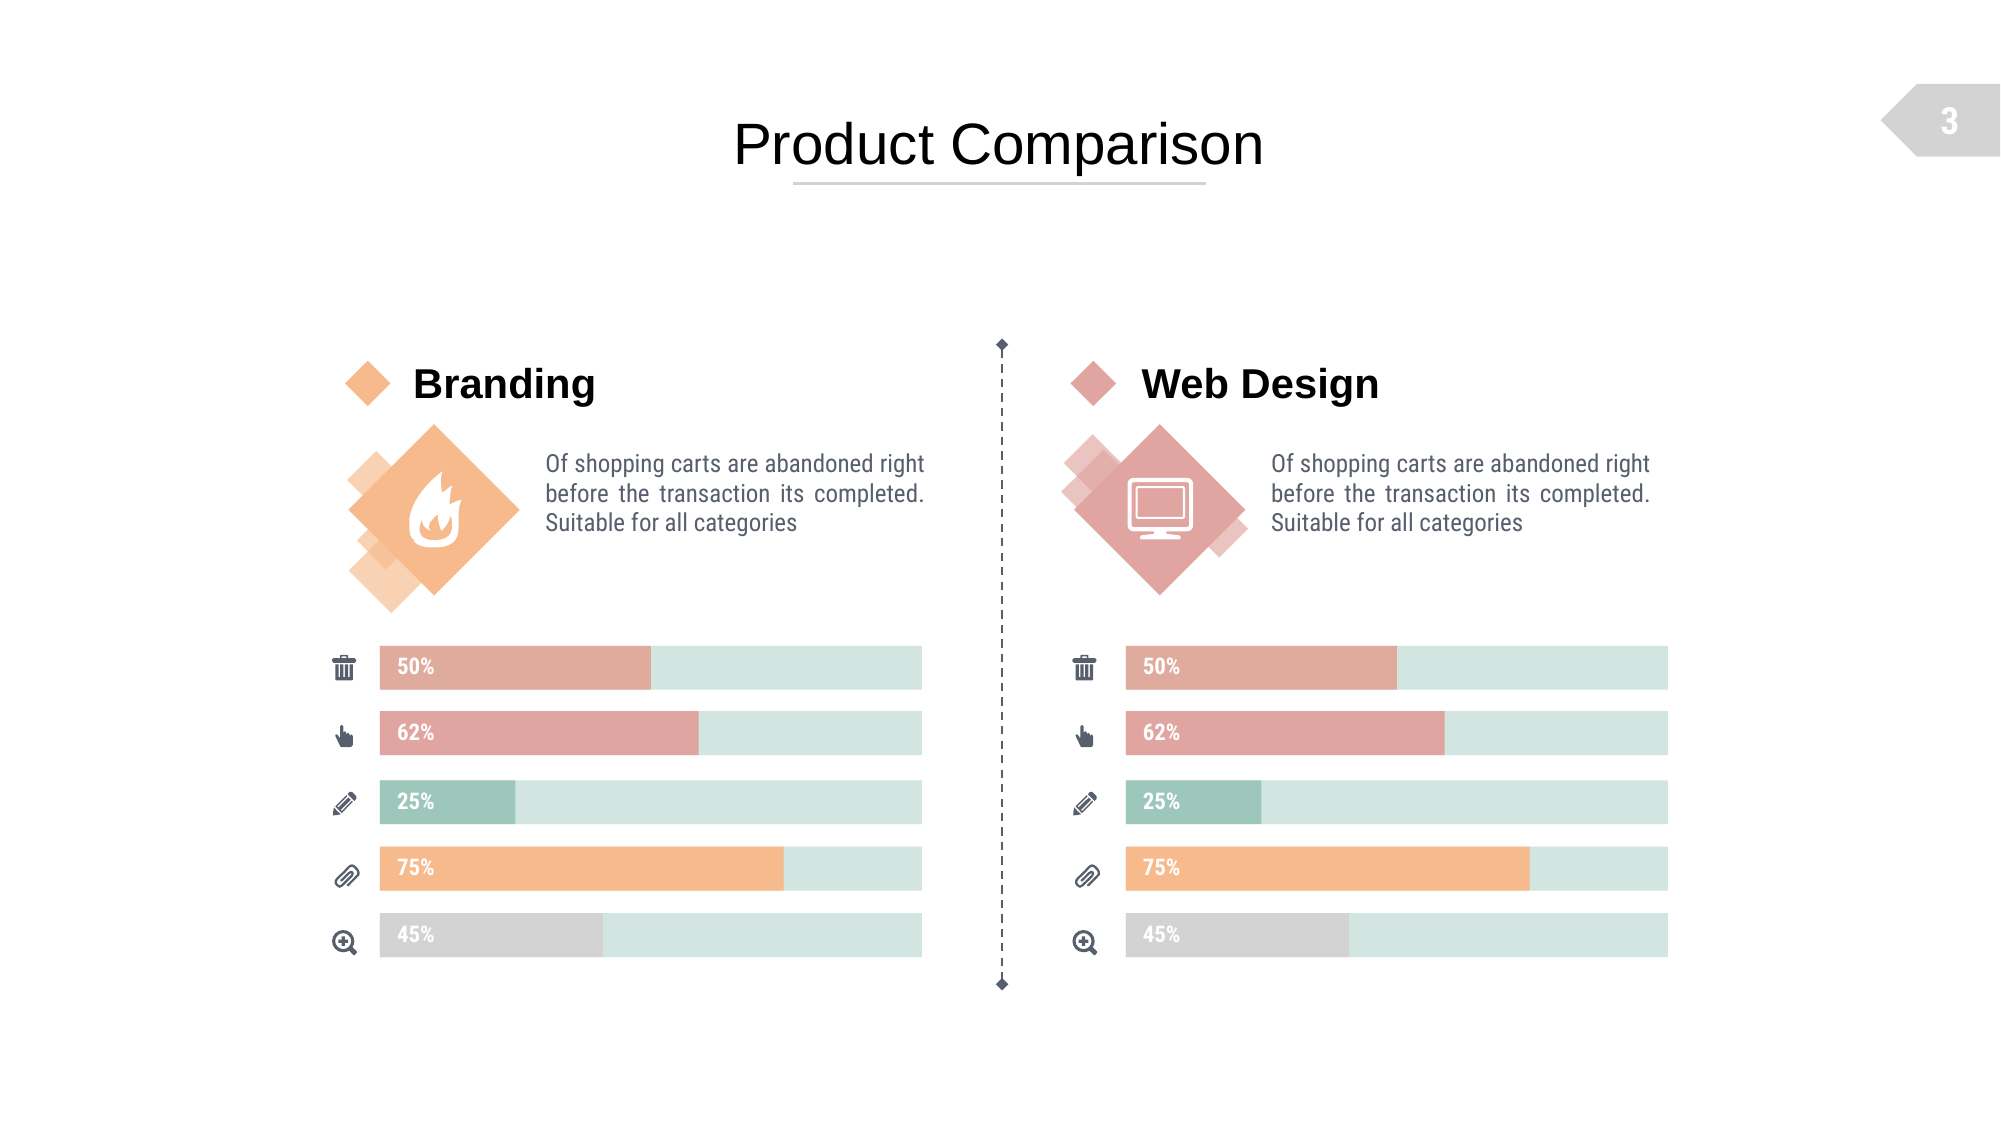

3
Product Comparison
Branding
Web Design

Of shopping carts are abandoned right before the transaction its completed. Suitable for all categories
Of shopping carts are abandoned right before the transaction its completed. Suitable for all categories

50%
50%

62%
62%

25%
25%

75%
75%

45%
45%